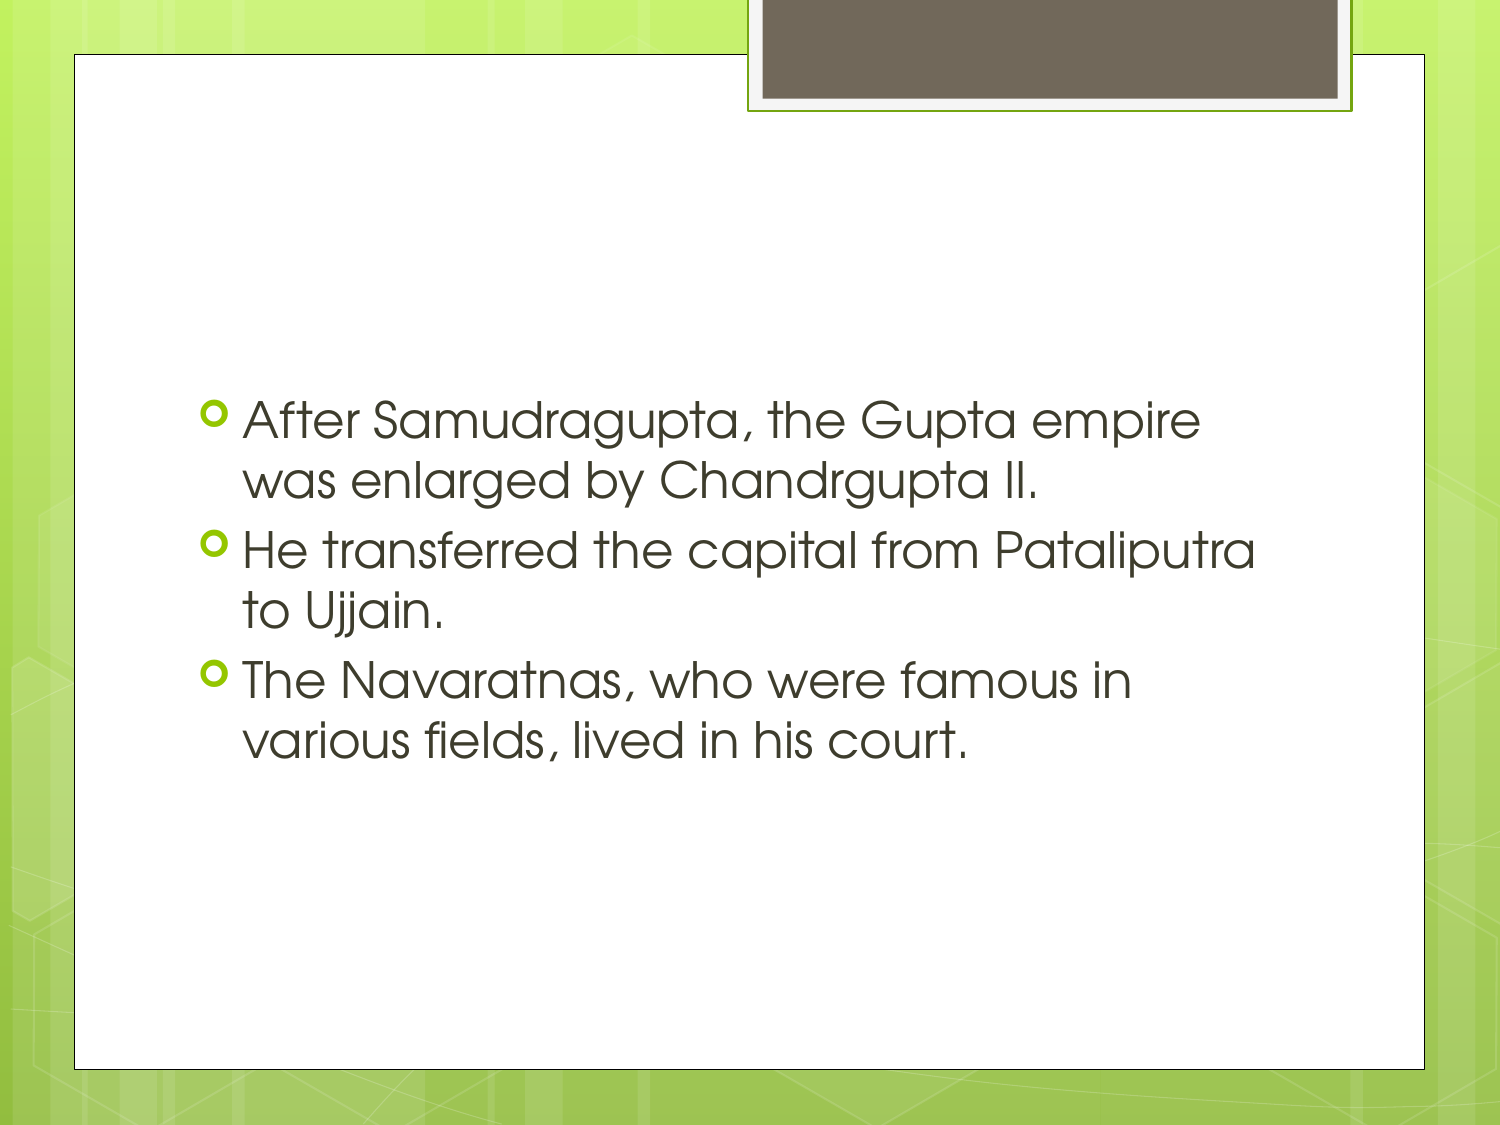

#
After Samudragupta, the Gupta empire was enlarged by Chandrgupta II.
He transferred the capital from Pataliputra to Ujjain.
The Navaratnas, who were famous in various fields, lived in his court.